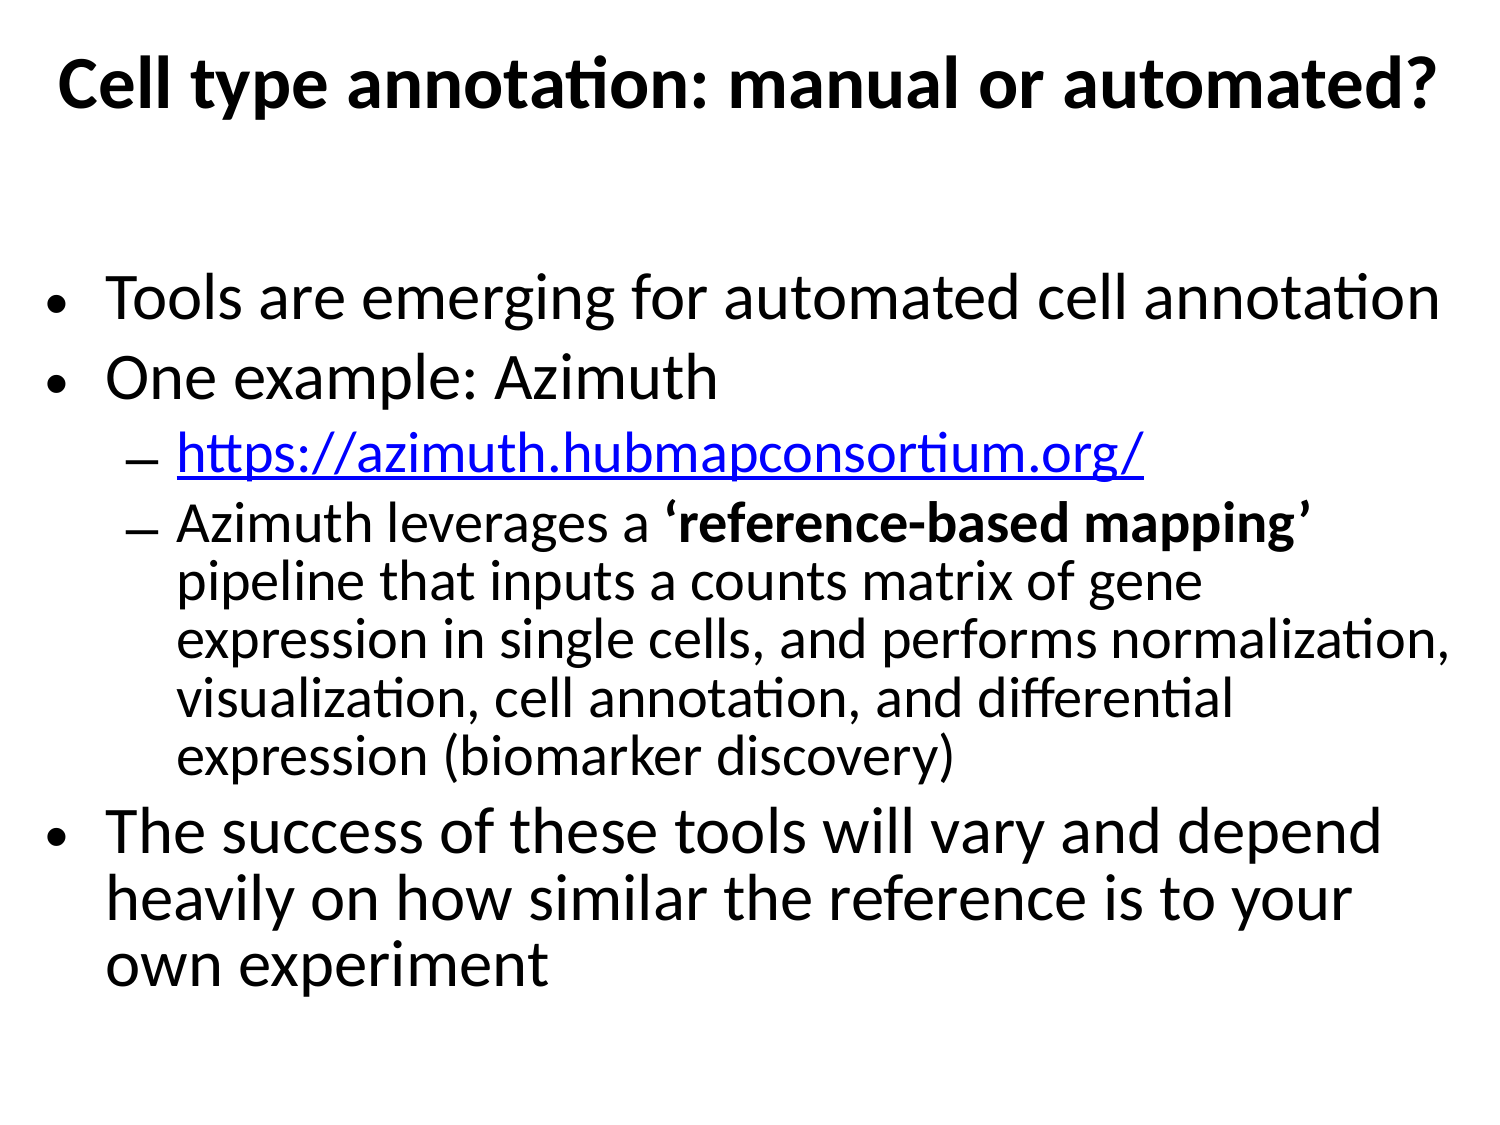

Cell type annotation: manual or automated?
Tools are emerging for automated cell annotation
One example: Azimuth
https://azimuth.hubmapconsortium.org/
Azimuth leverages a ‘reference-based mapping’ pipeline that inputs a counts matrix of gene expression in single cells, and performs normalization, visualization, cell annotation, and differential expression (biomarker discovery)
The success of these tools will vary and depend heavily on how similar the reference is to your own experiment